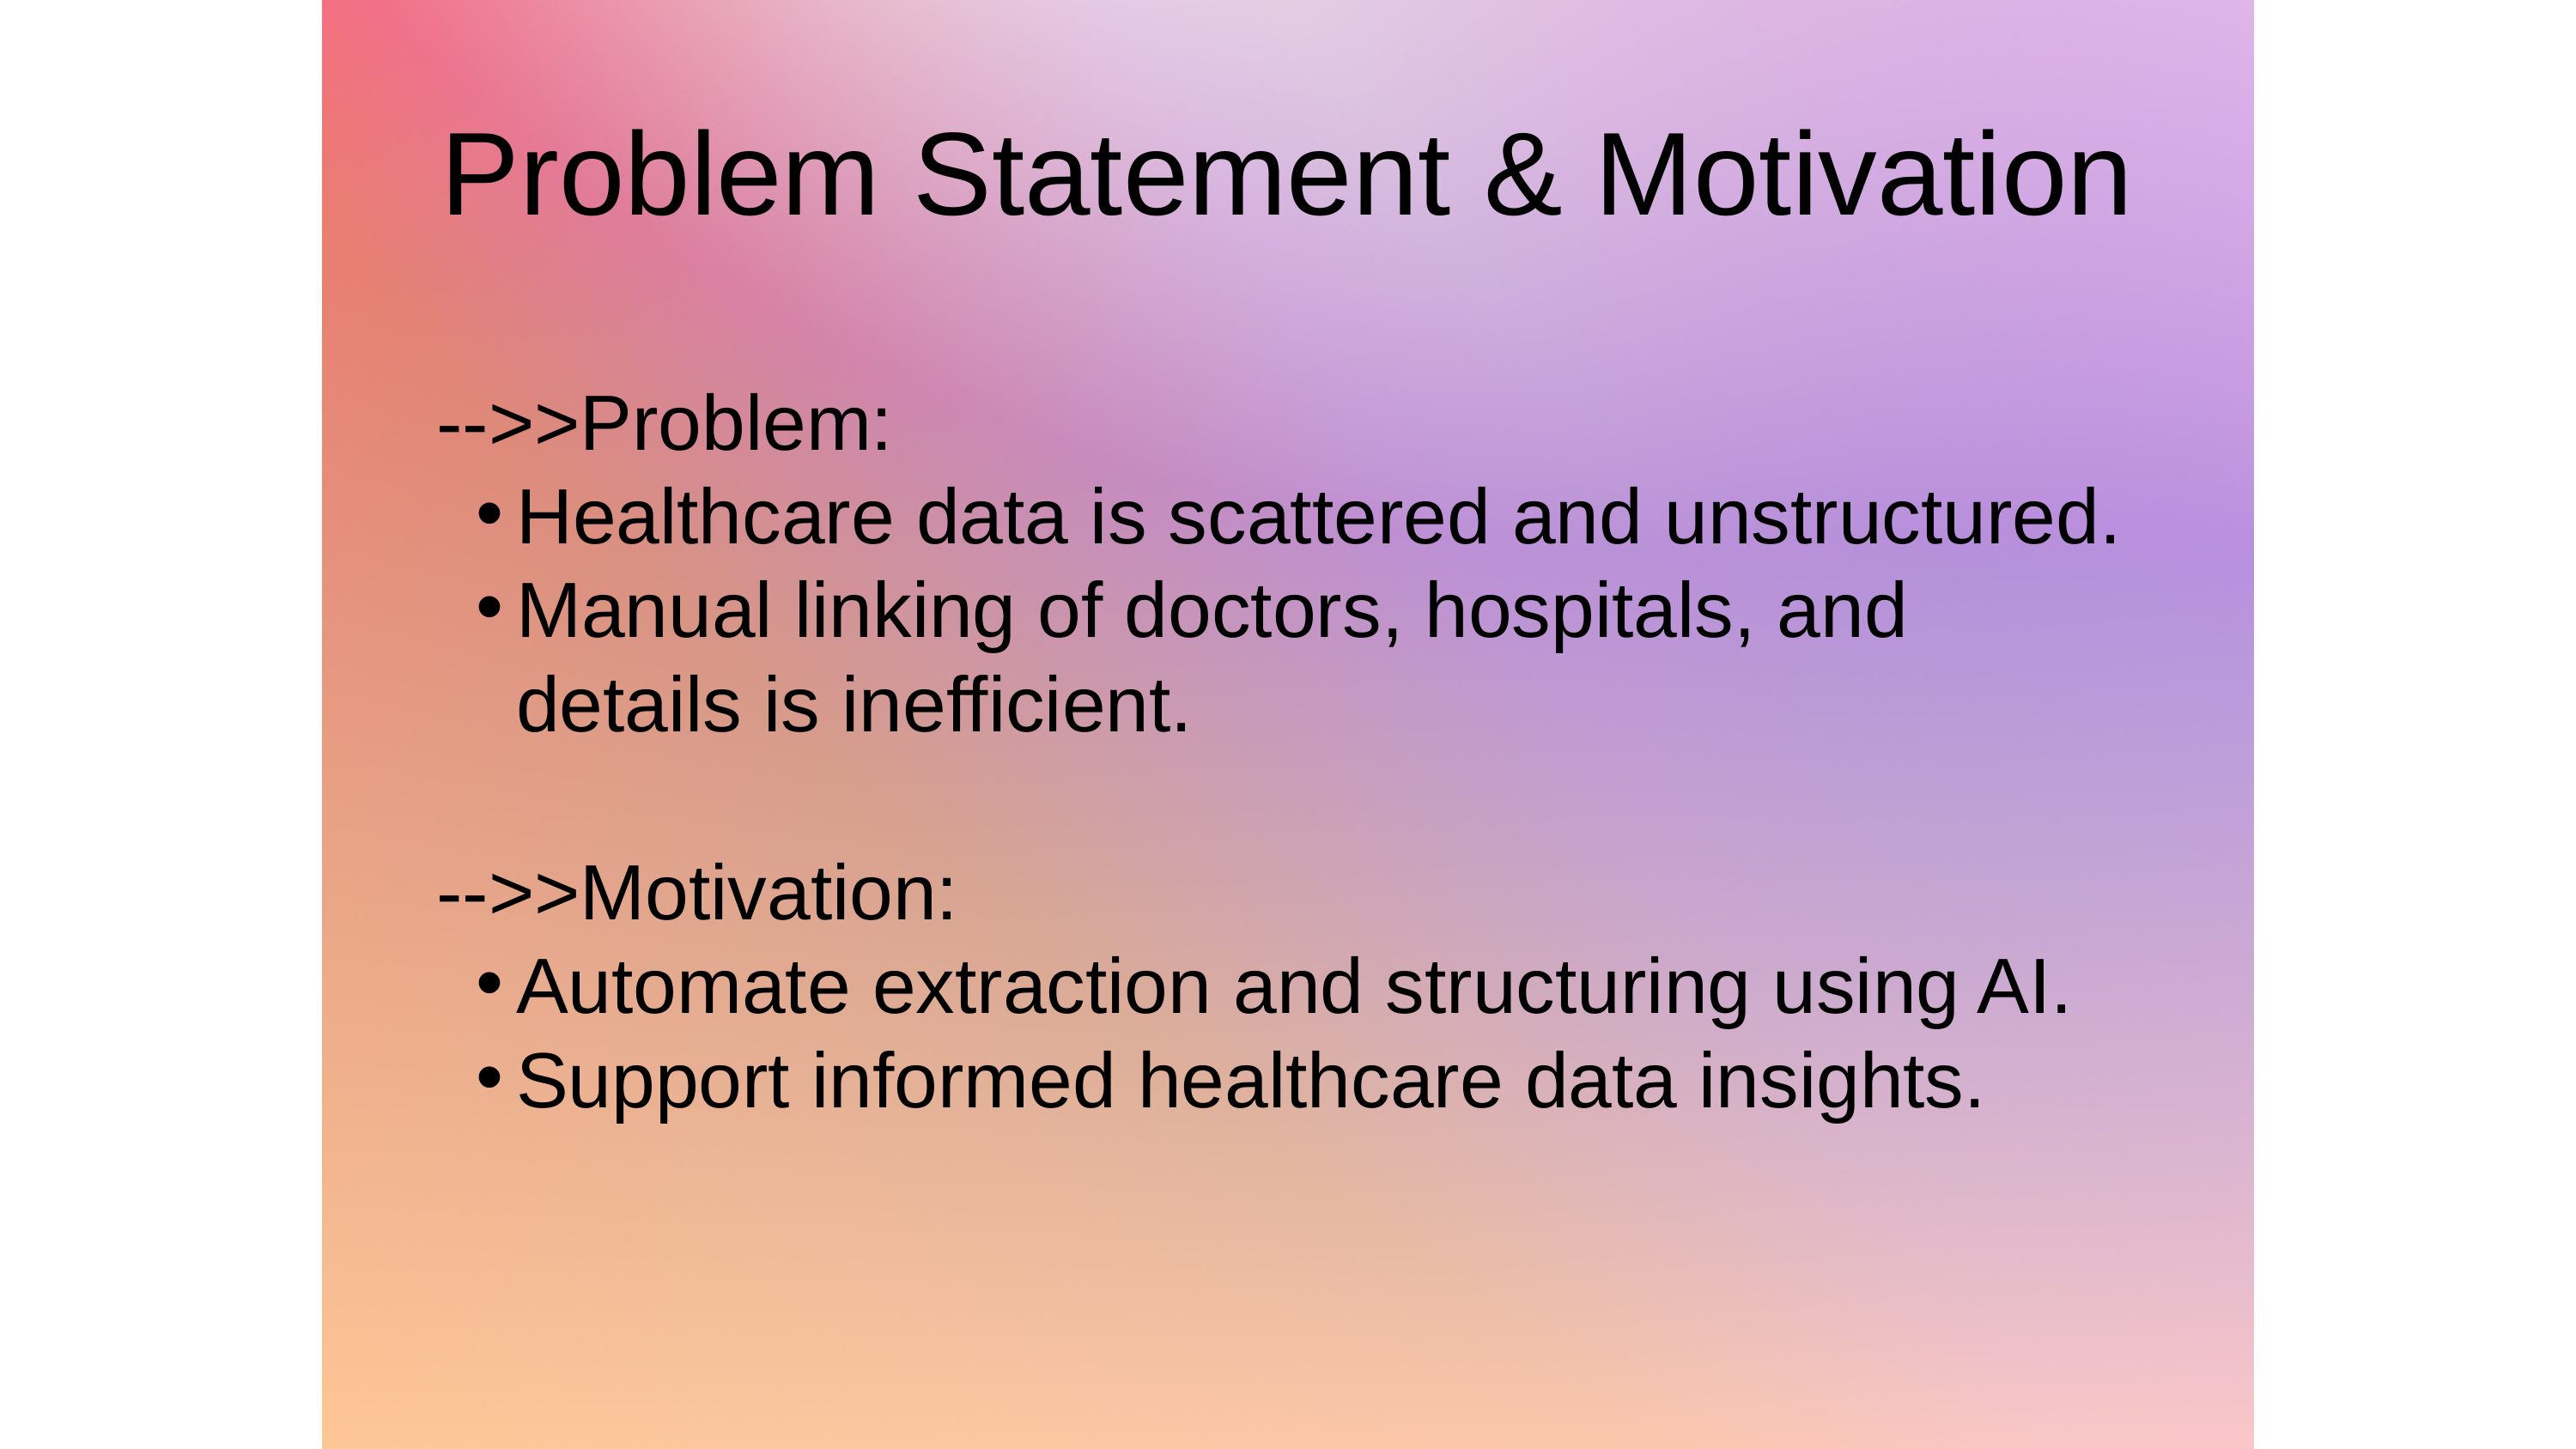

Problem Statement & Motivation
-->>Problem:
Healthcare data is scattered and unstructured.
Manual linking of doctors, hospitals, and details is inefficient.

-->>Motivation:
Automate extraction and structuring using AI.
Support informed healthcare data insights.